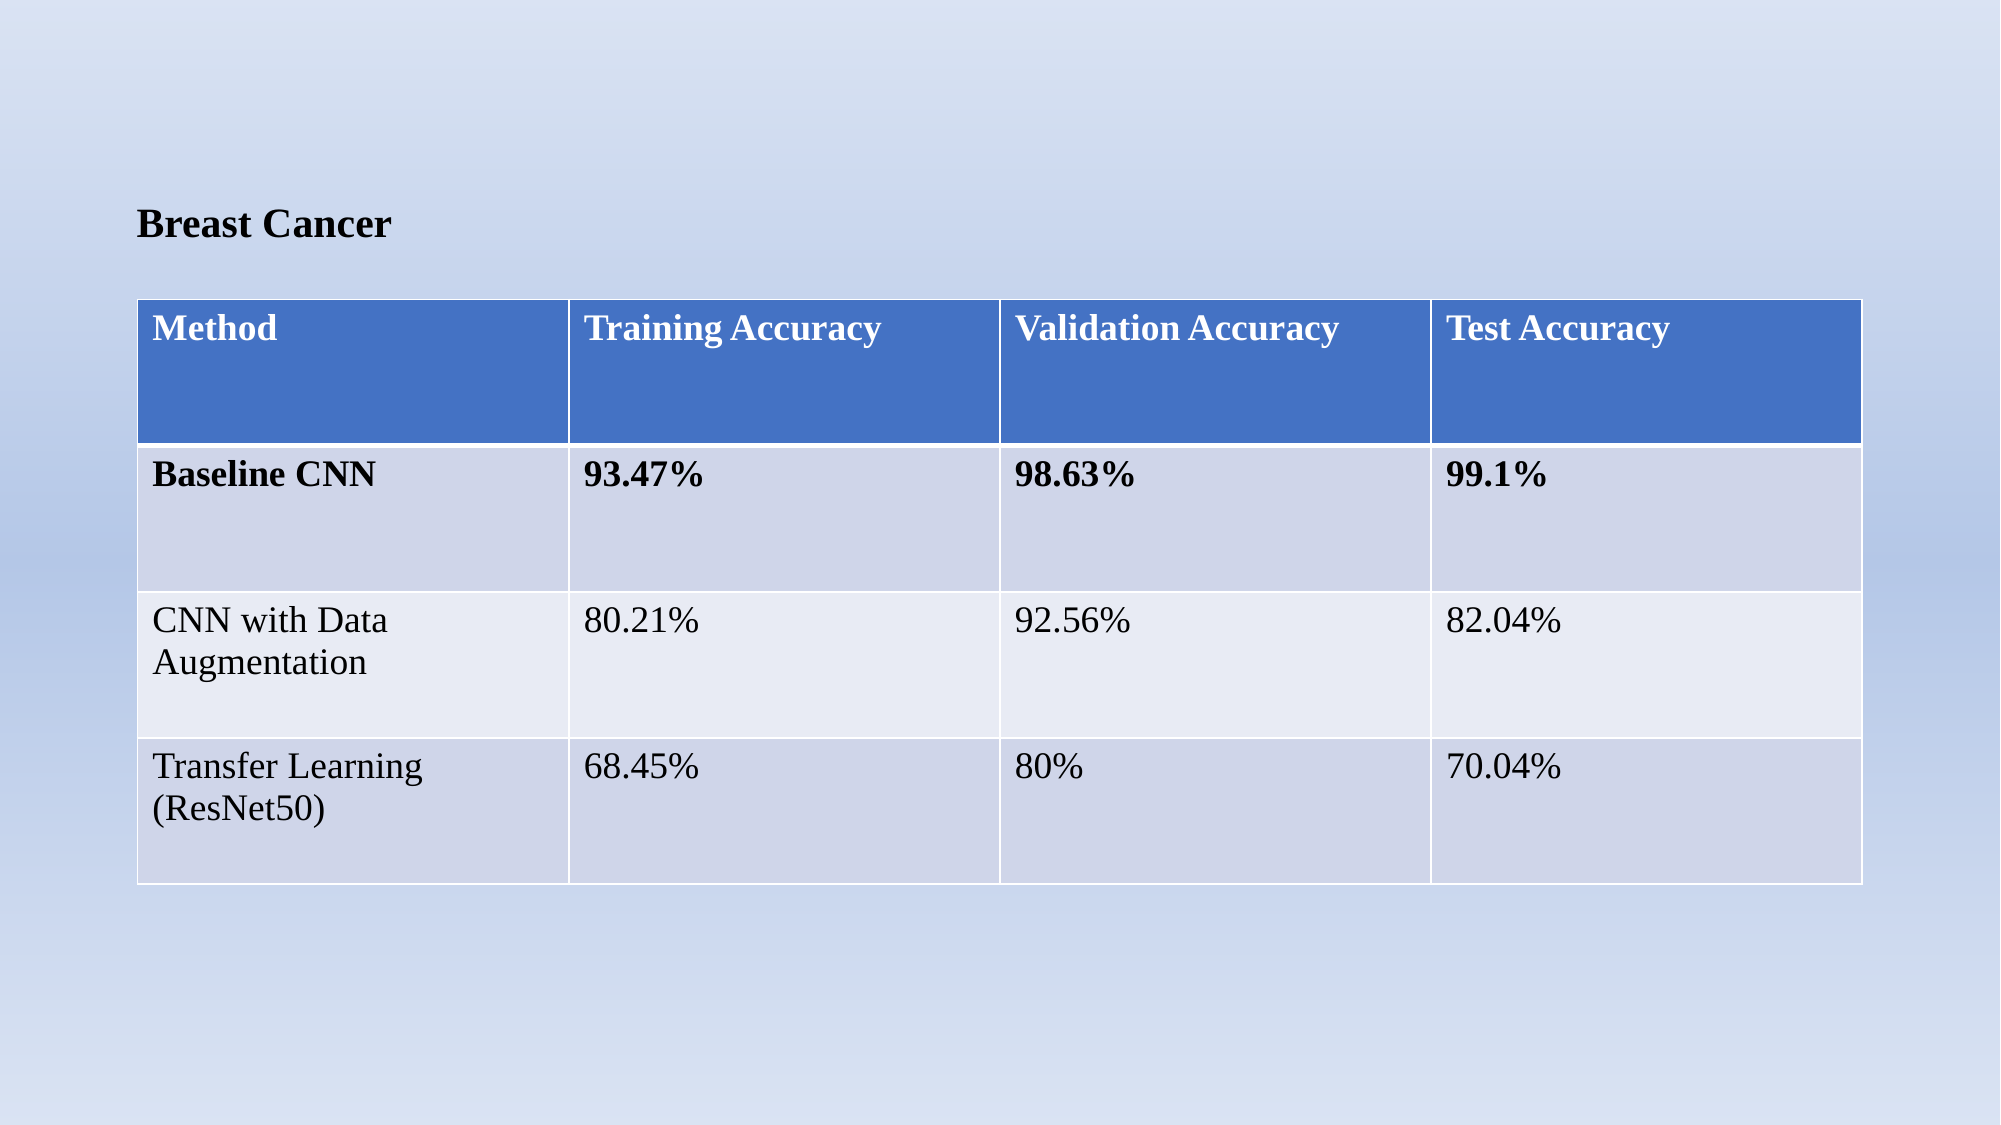

# Breast Cancer
| Method | Training Accuracy | Validation Accuracy | Test Accuracy |
| --- | --- | --- | --- |
| Baseline CNN | 93.47% | 98.63% | 99.1% |
| CNN with Data Augmentation | 80.21% | 92.56% | 82.04% |
| Transfer Learning (ResNet50) | 68.45% | 80% | 70.04% |